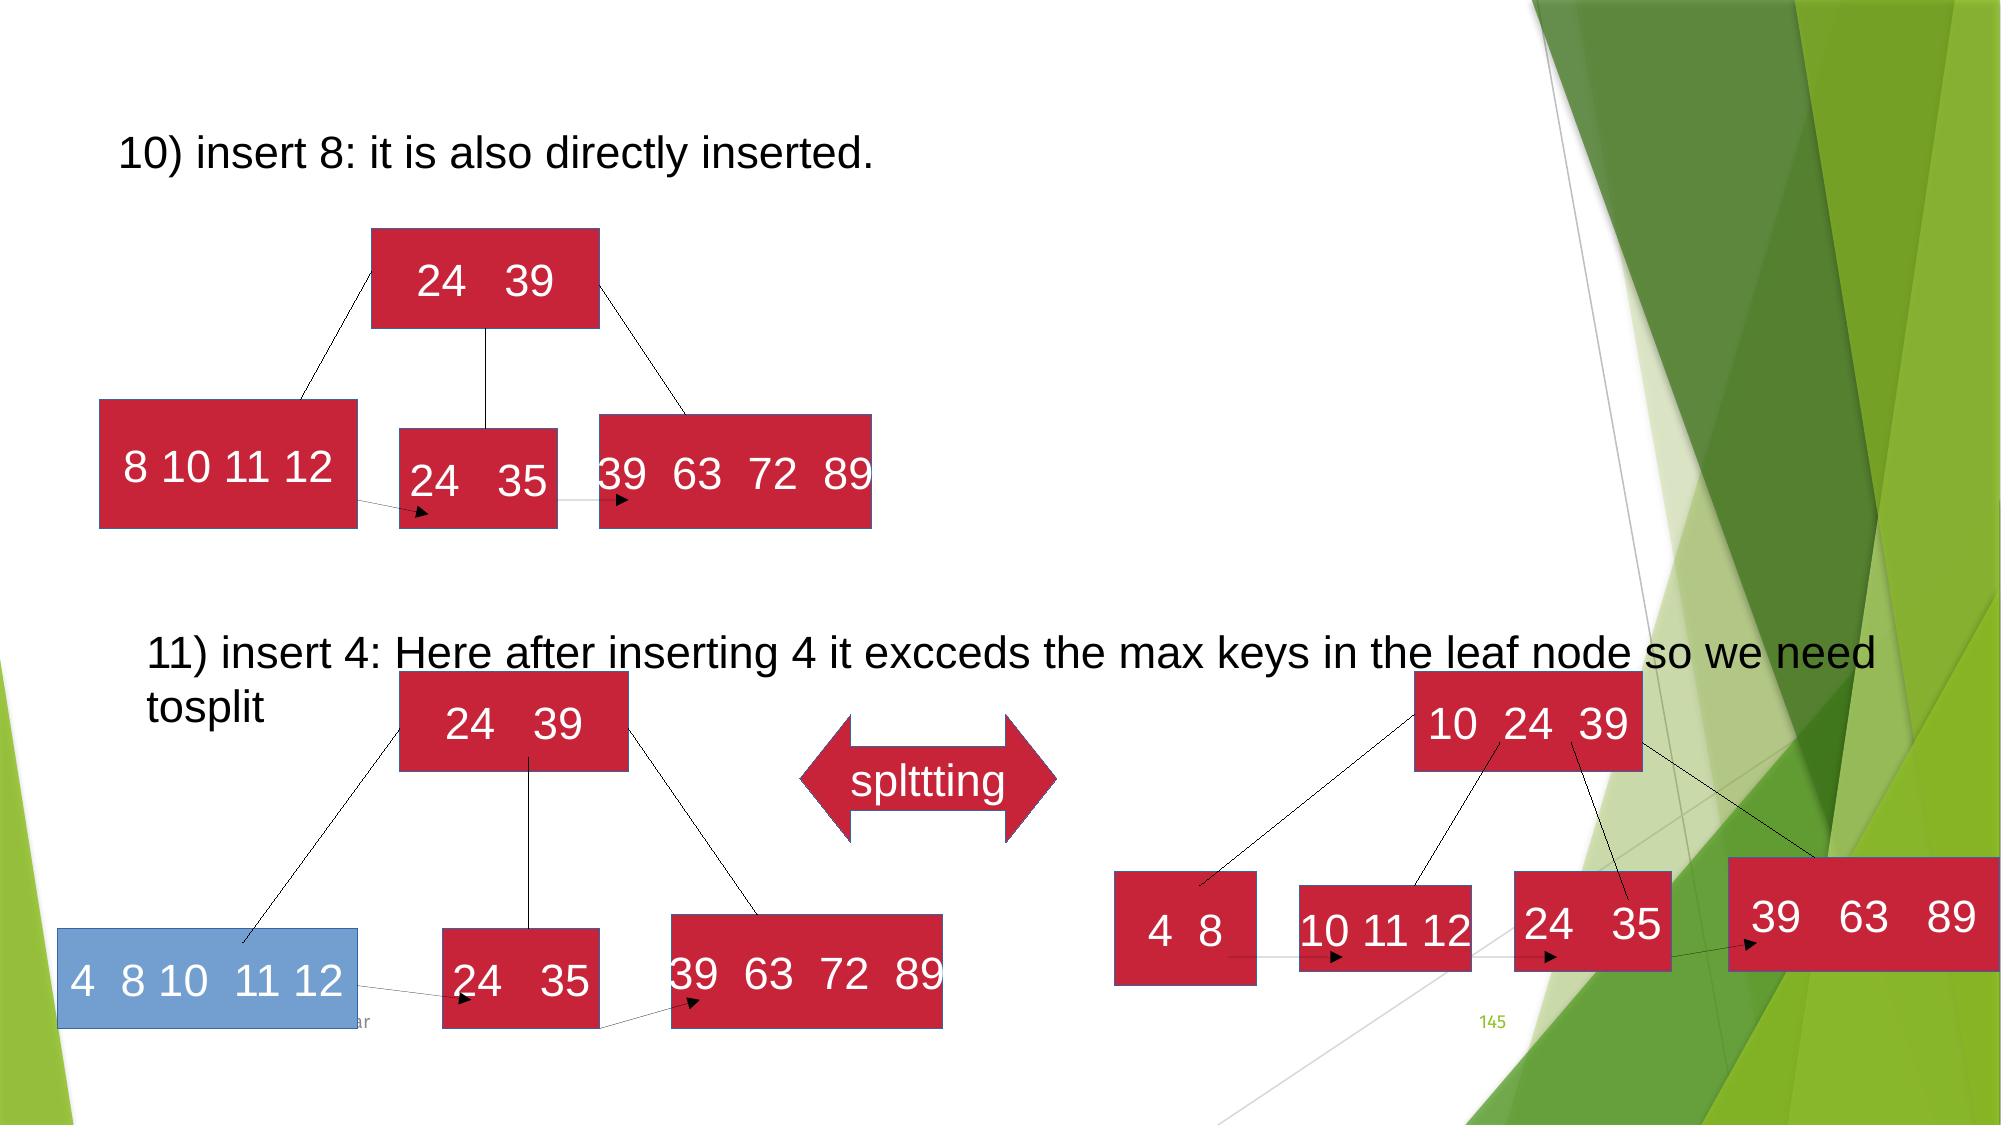

10) insert 8: it is also directly inserted.

24   39

8 10 11 12
39  63  72  89
24   35

11) insert 4: Here after inserting 4 it excceds the max keys in the leaf node so we need tosplit
24   39
10  24  39

splttting

39   63   89
4  8
24   35
10 11 12
39  63  72  89
4  8 10  11 12
24   35

Data Structures-T.Anil Kumar
145